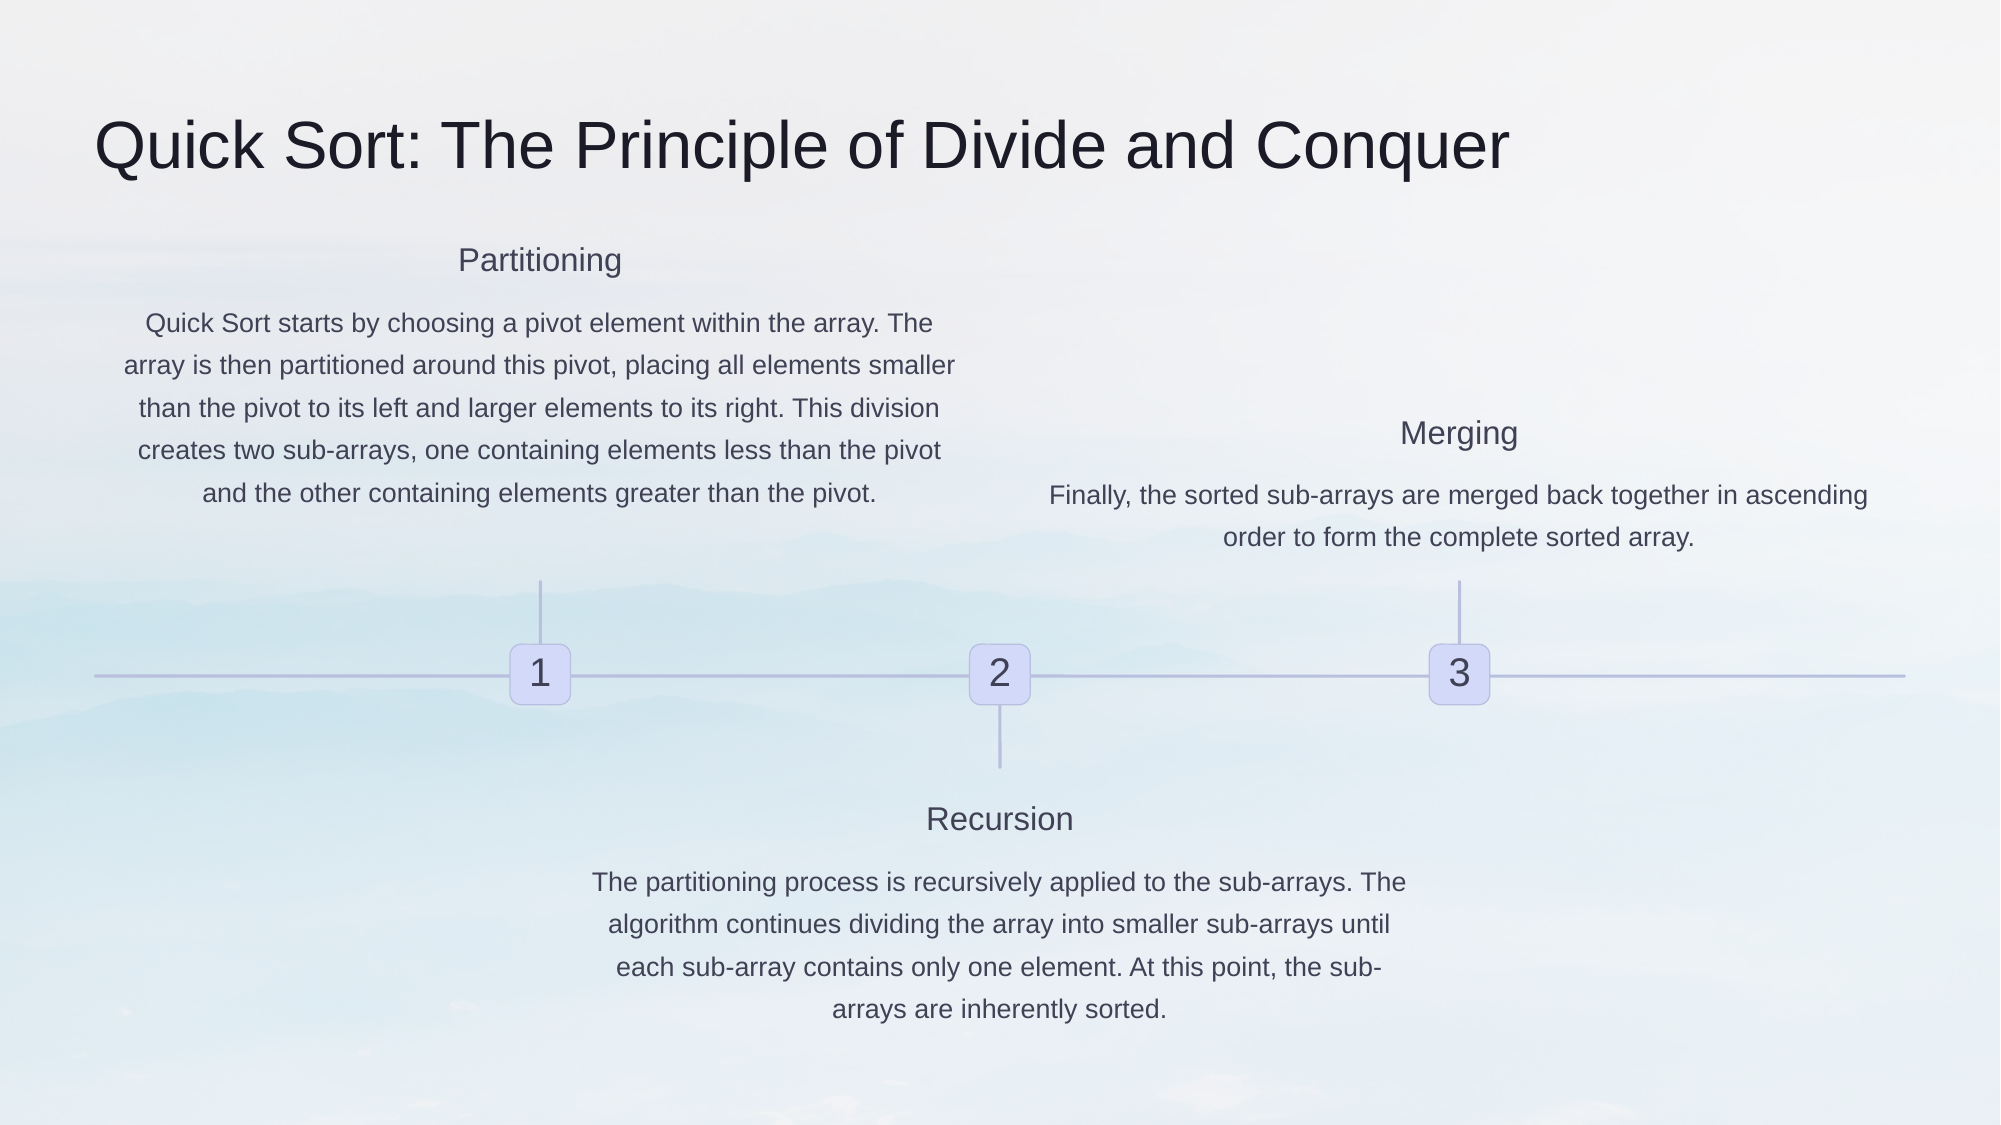

Quick Sort: The Principle of Divide and Conquer
Partitioning
Quick Sort starts by choosing a pivot element within the array. The array is then partitioned around this pivot, placing all elements smaller than the pivot to its left and larger elements to its right. This division creates two sub-arrays, one containing elements less than the pivot and the other containing elements greater than the pivot.
Merging
Finally, the sorted sub-arrays are merged back together in ascending order to form the complete sorted array.

1
2
3

Recursion
The partitioning process is recursively applied to the sub-arrays. The algorithm continues dividing the array into smaller sub-arrays until each sub-array contains only one element. At this point, the sub-arrays are inherently sorted.